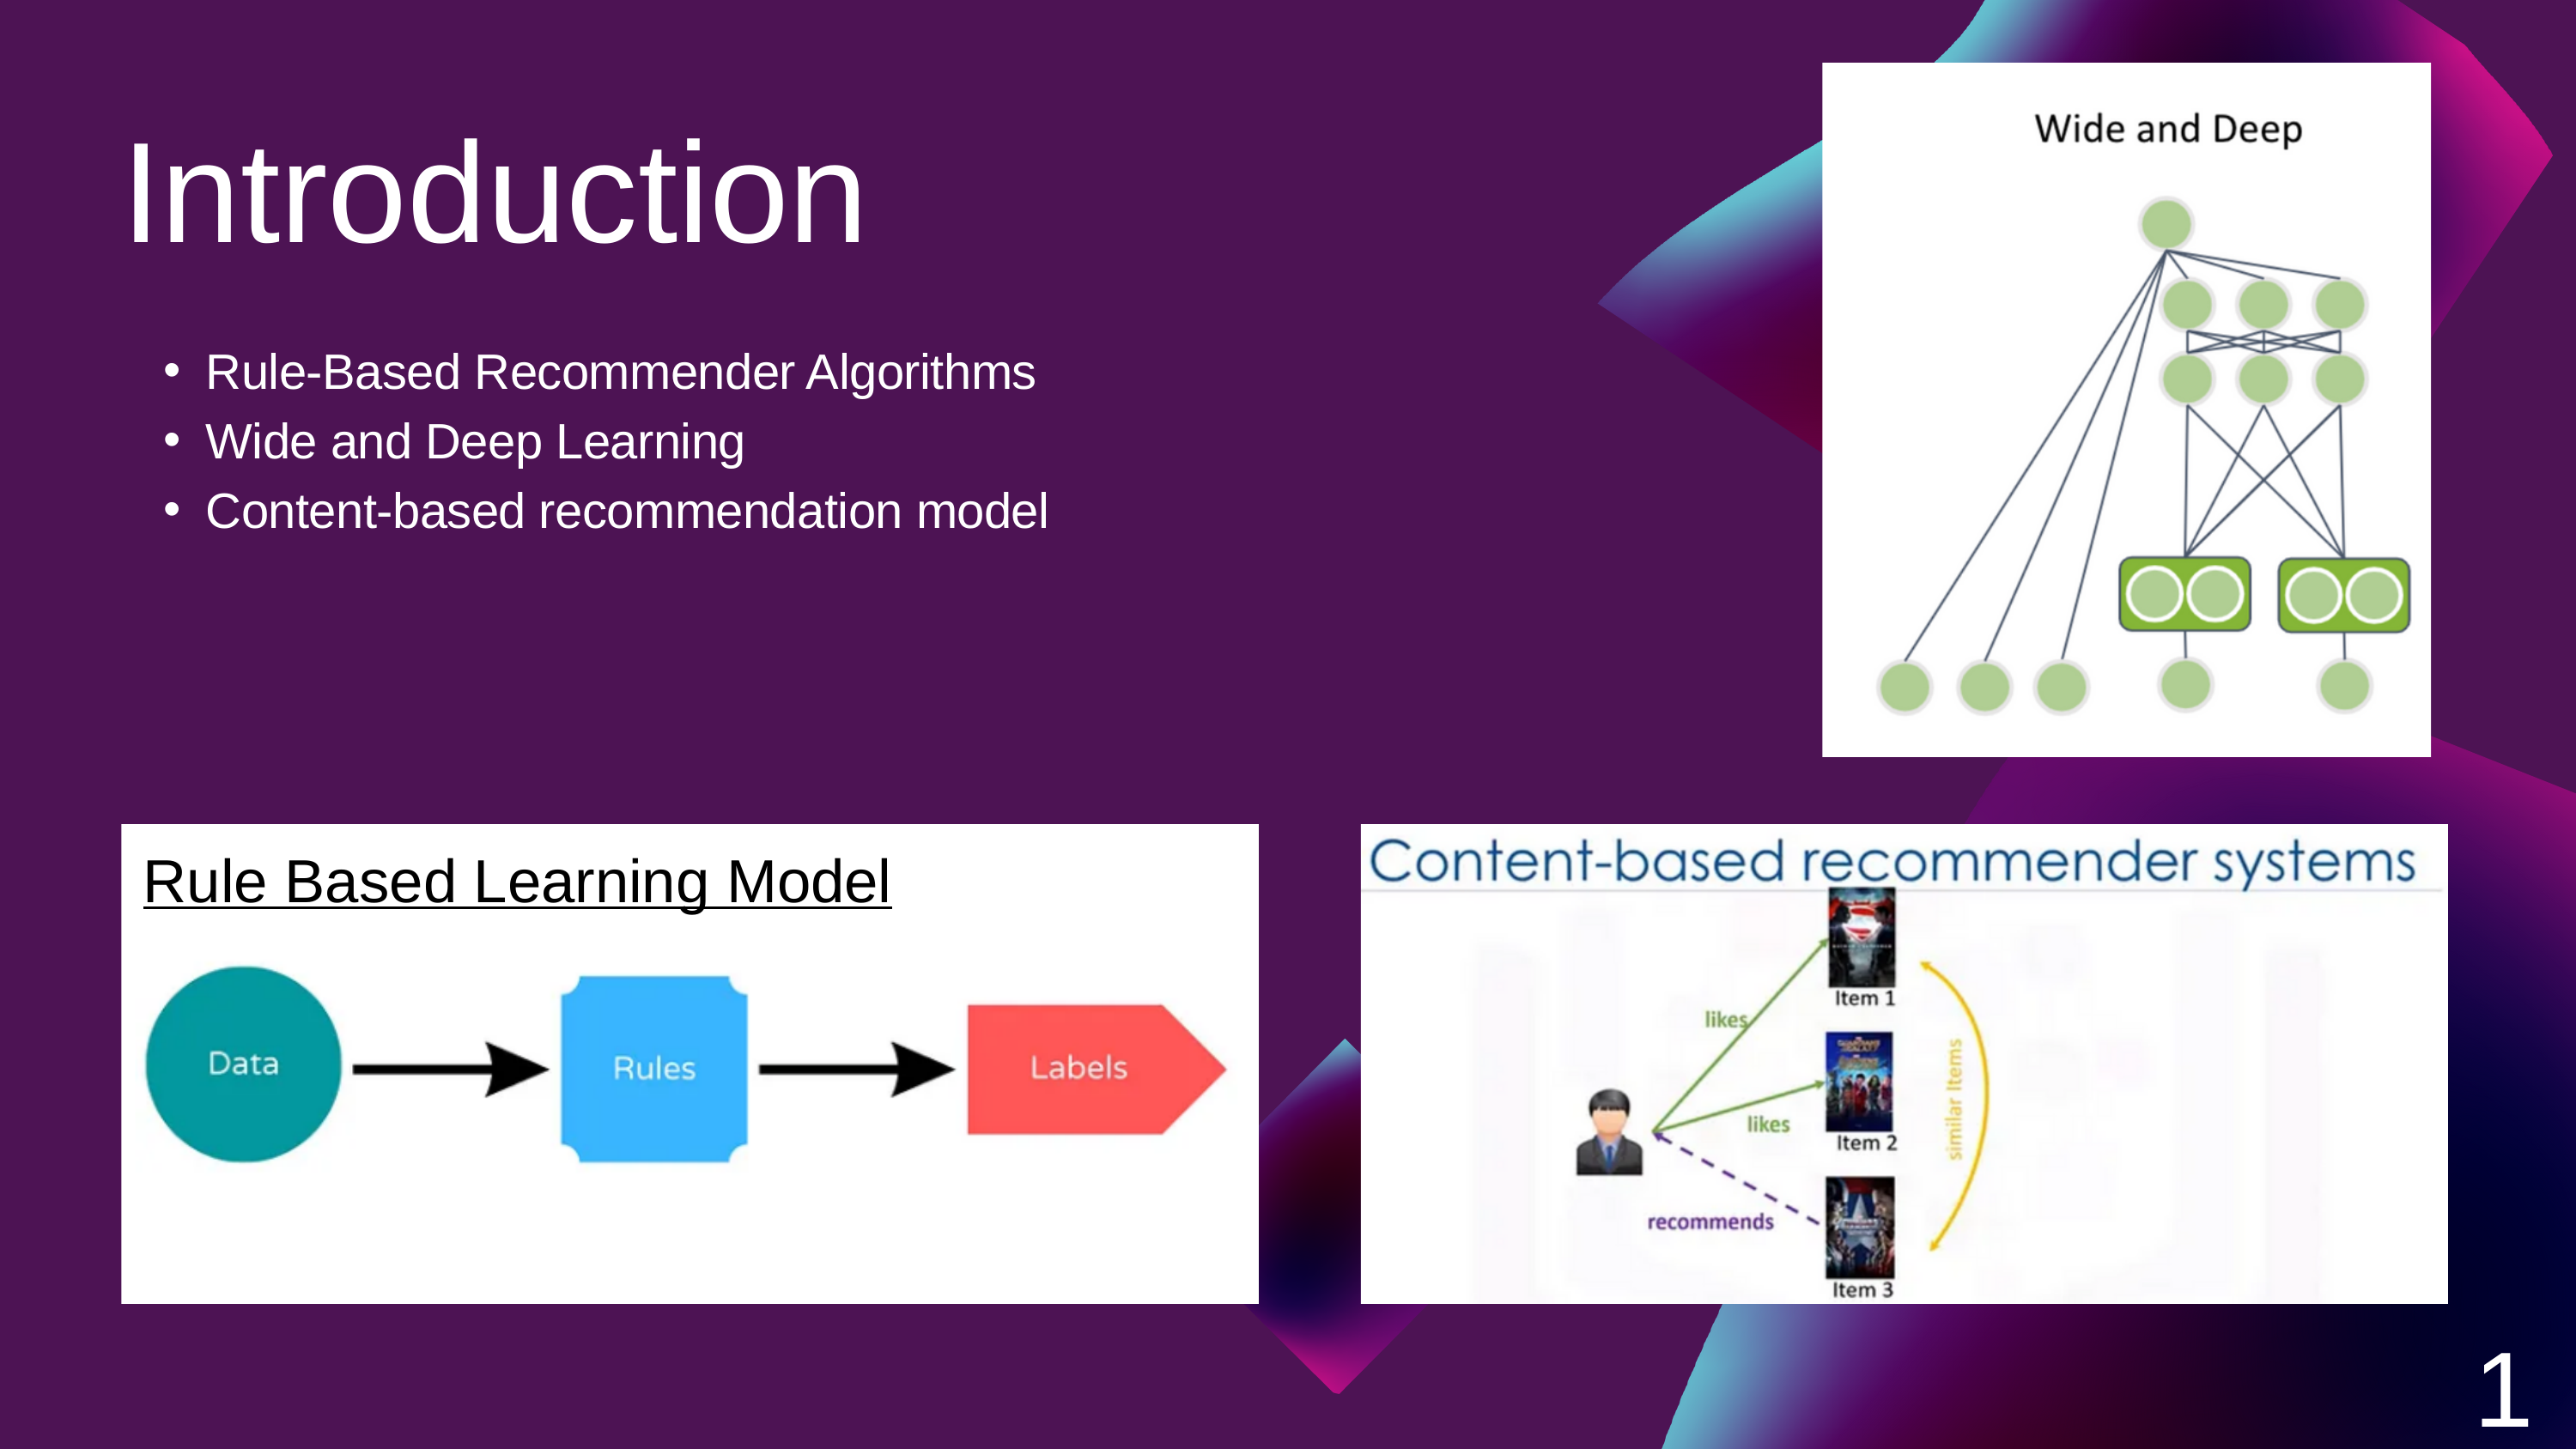

Introduction
Rule-Based Recommender Algorithms
Wide and Deep Learning
Content-based recommendation model

Rule Based Learning Model

1